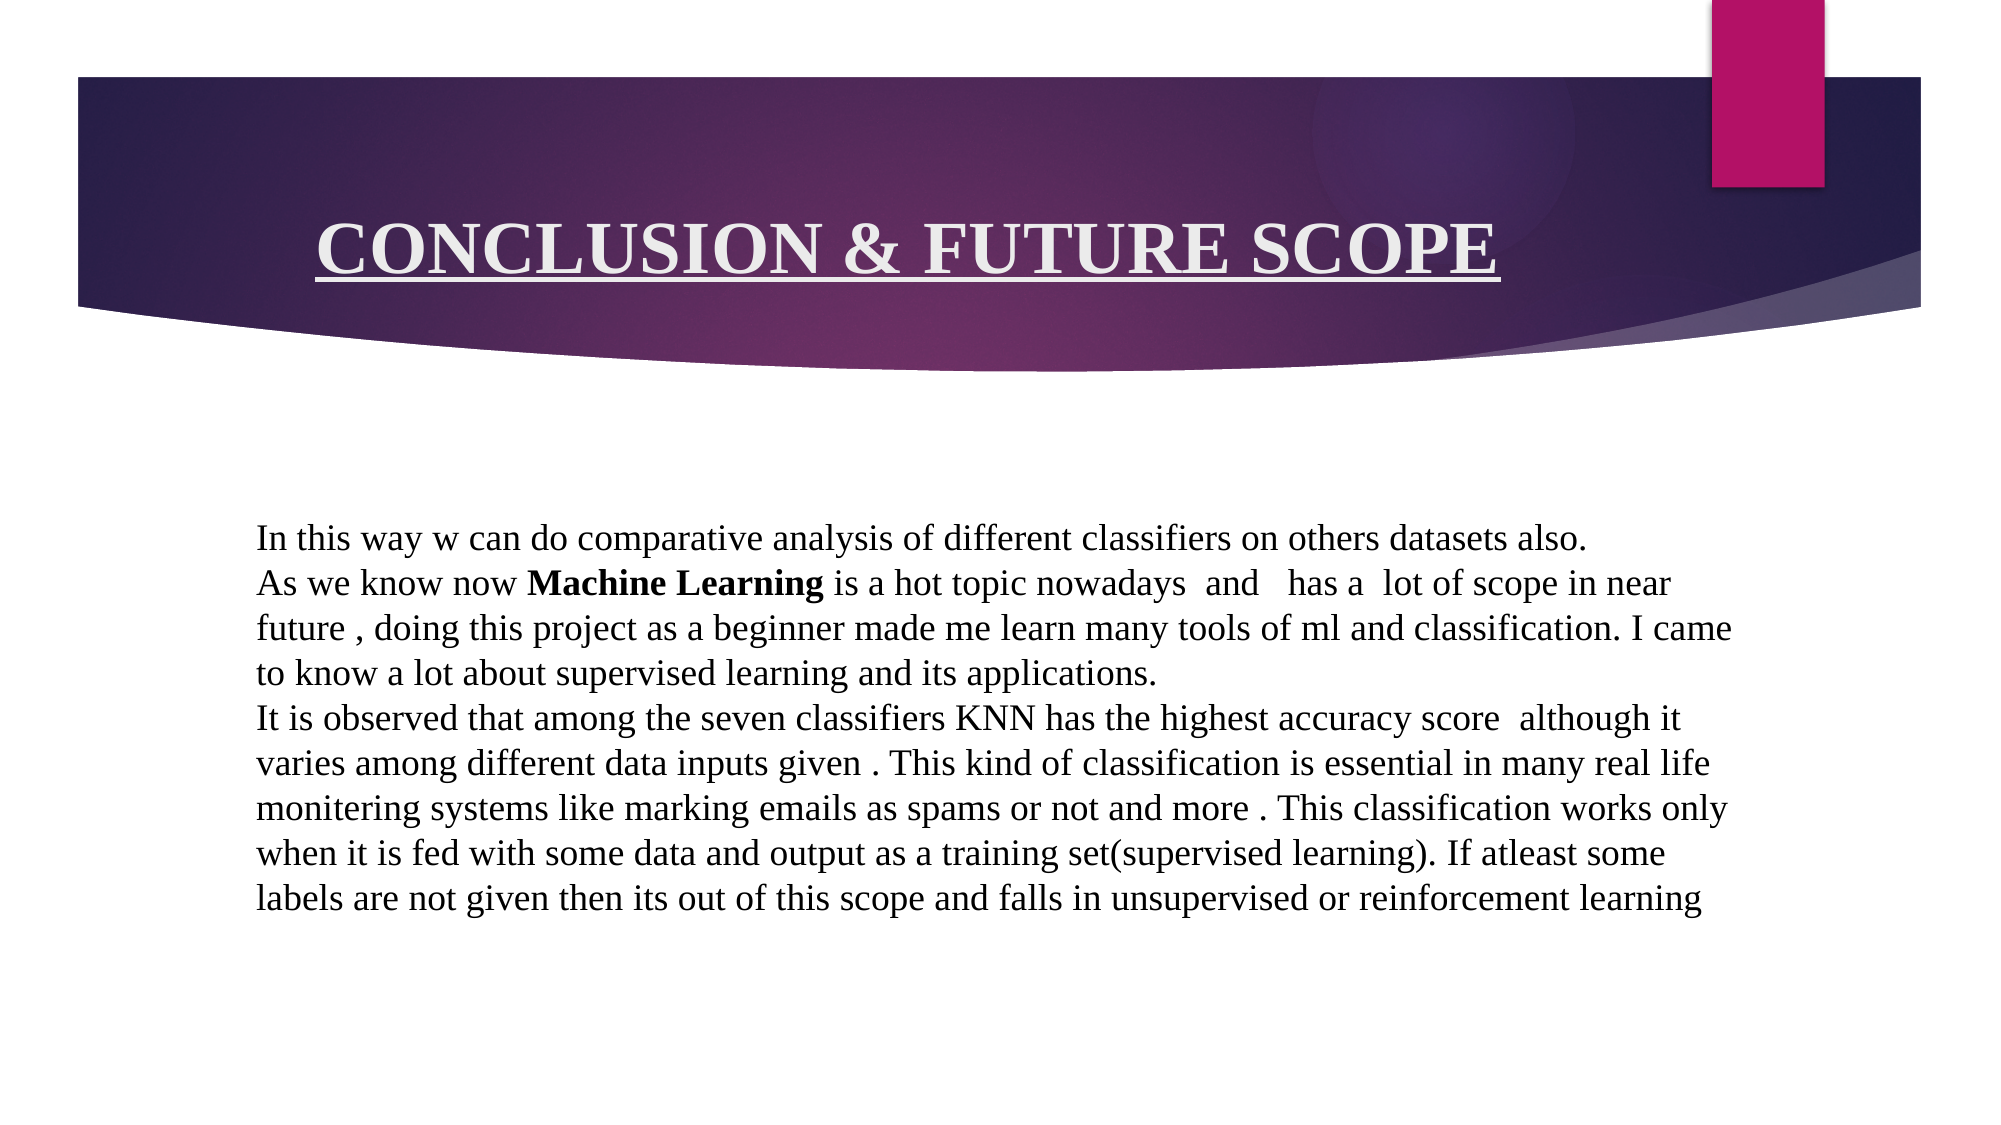

# CONCLUSION & FUTURE SCOPE
In this way w can do comparative analysis of different classifiers on others datasets also.
As we know now Machine Learning is a hot topic nowadays  and   has a  lot of scope in near future , doing this project as a beginner made me learn many tools of ml and classification. I came to know a lot about supervised learning and its applications.
It is observed that among the seven classifiers KNN has the highest accuracy score  although it varies among different data inputs given . This kind of classification is essential in many real life monitering systems like marking emails as spams or not and more . This classification works only when it is fed with some data and output as a training set(supervised learning). If atleast some labels are not given then its out of this scope and falls in unsupervised or reinforcement learning